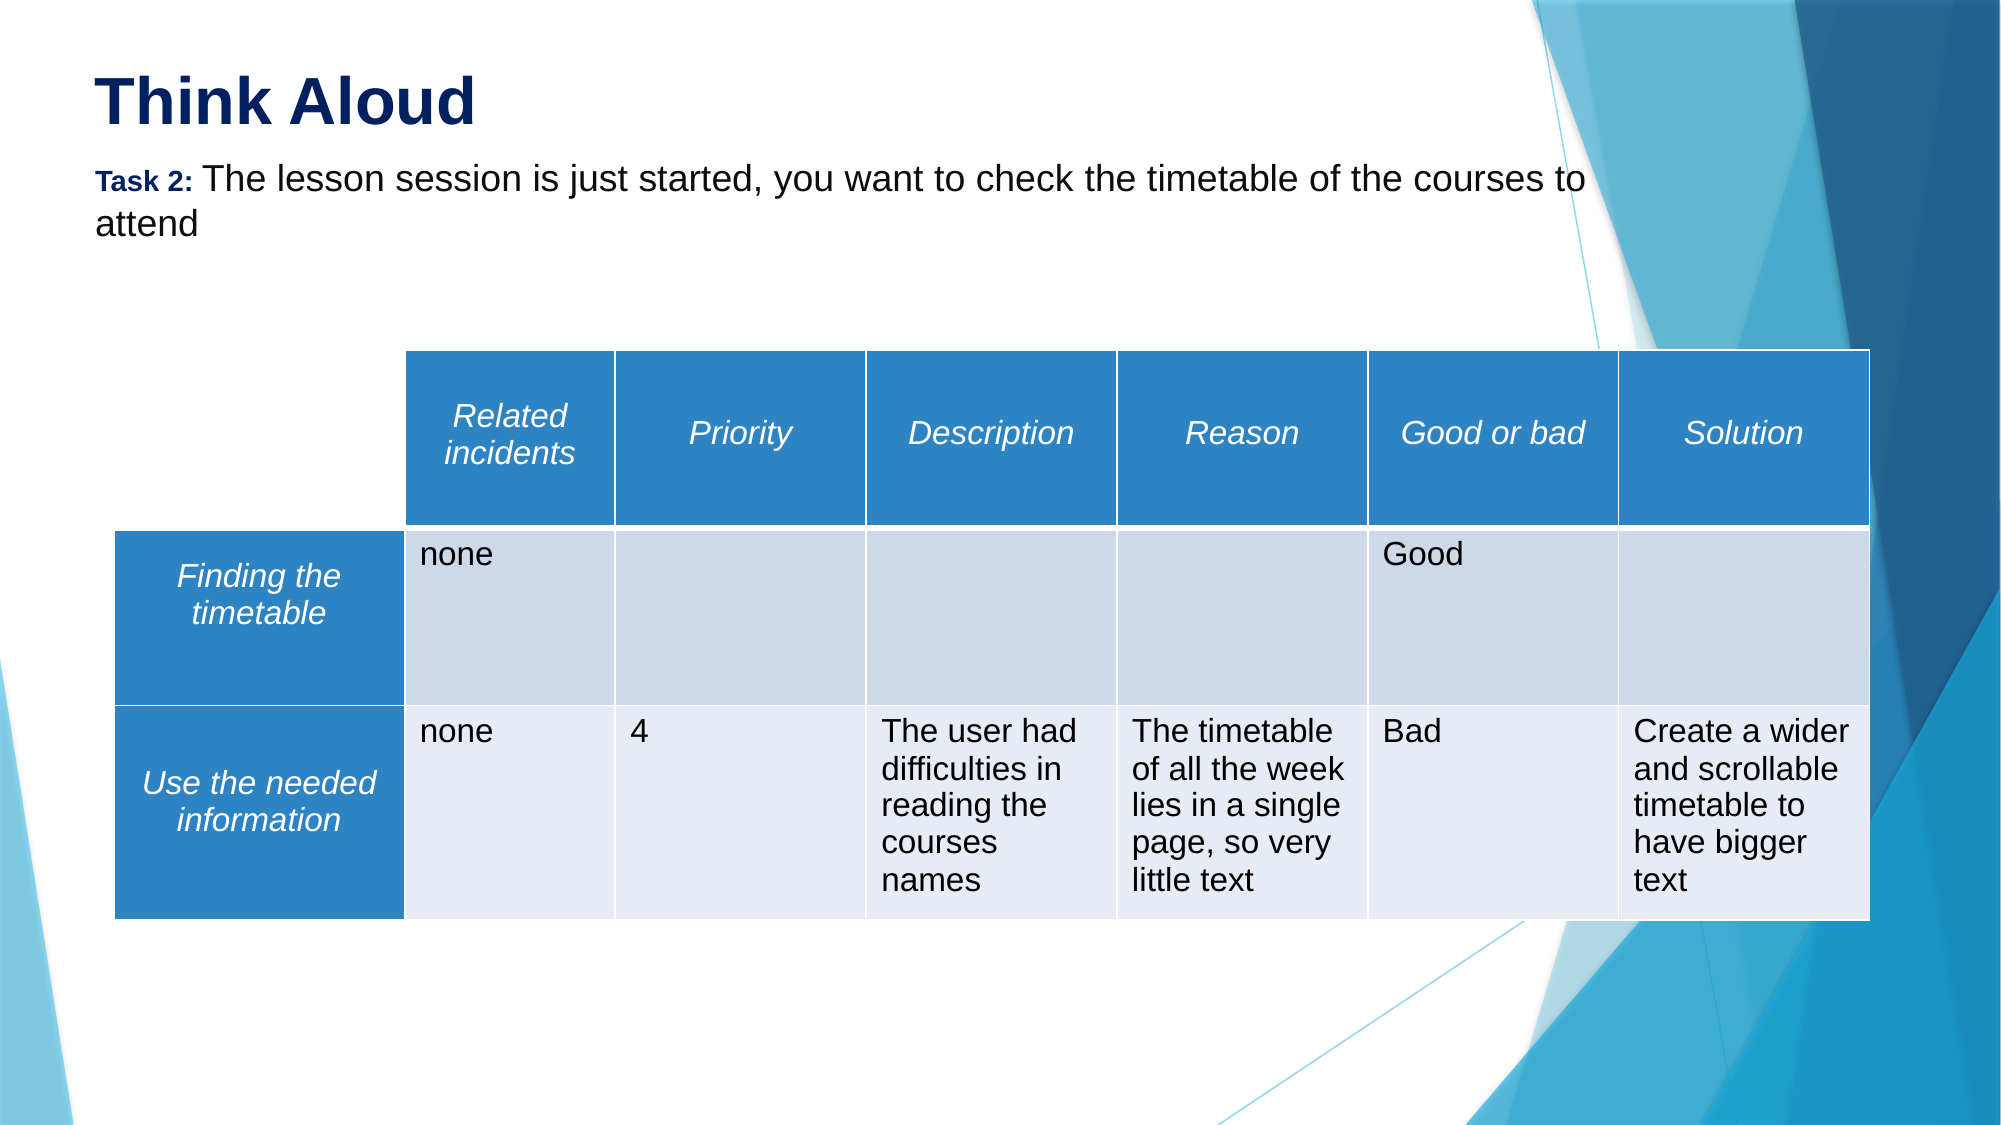

Think Aloud
Task 2: The lesson session is just started, you want to check the timetable of the courses to attend
|  | Related incidents | Priority | Description | Reason | Good or bad | Solution |
| --- | --- | --- | --- | --- | --- | --- |
| Finding the timetable | none |  |  |  | Good |  |
| Use the needed information | none | 4 | The user had difficulties in reading the courses names | The timetable of all the week lies in a single page, so very little text | Bad | Create a wider and scrollable timetable to have bigger text |